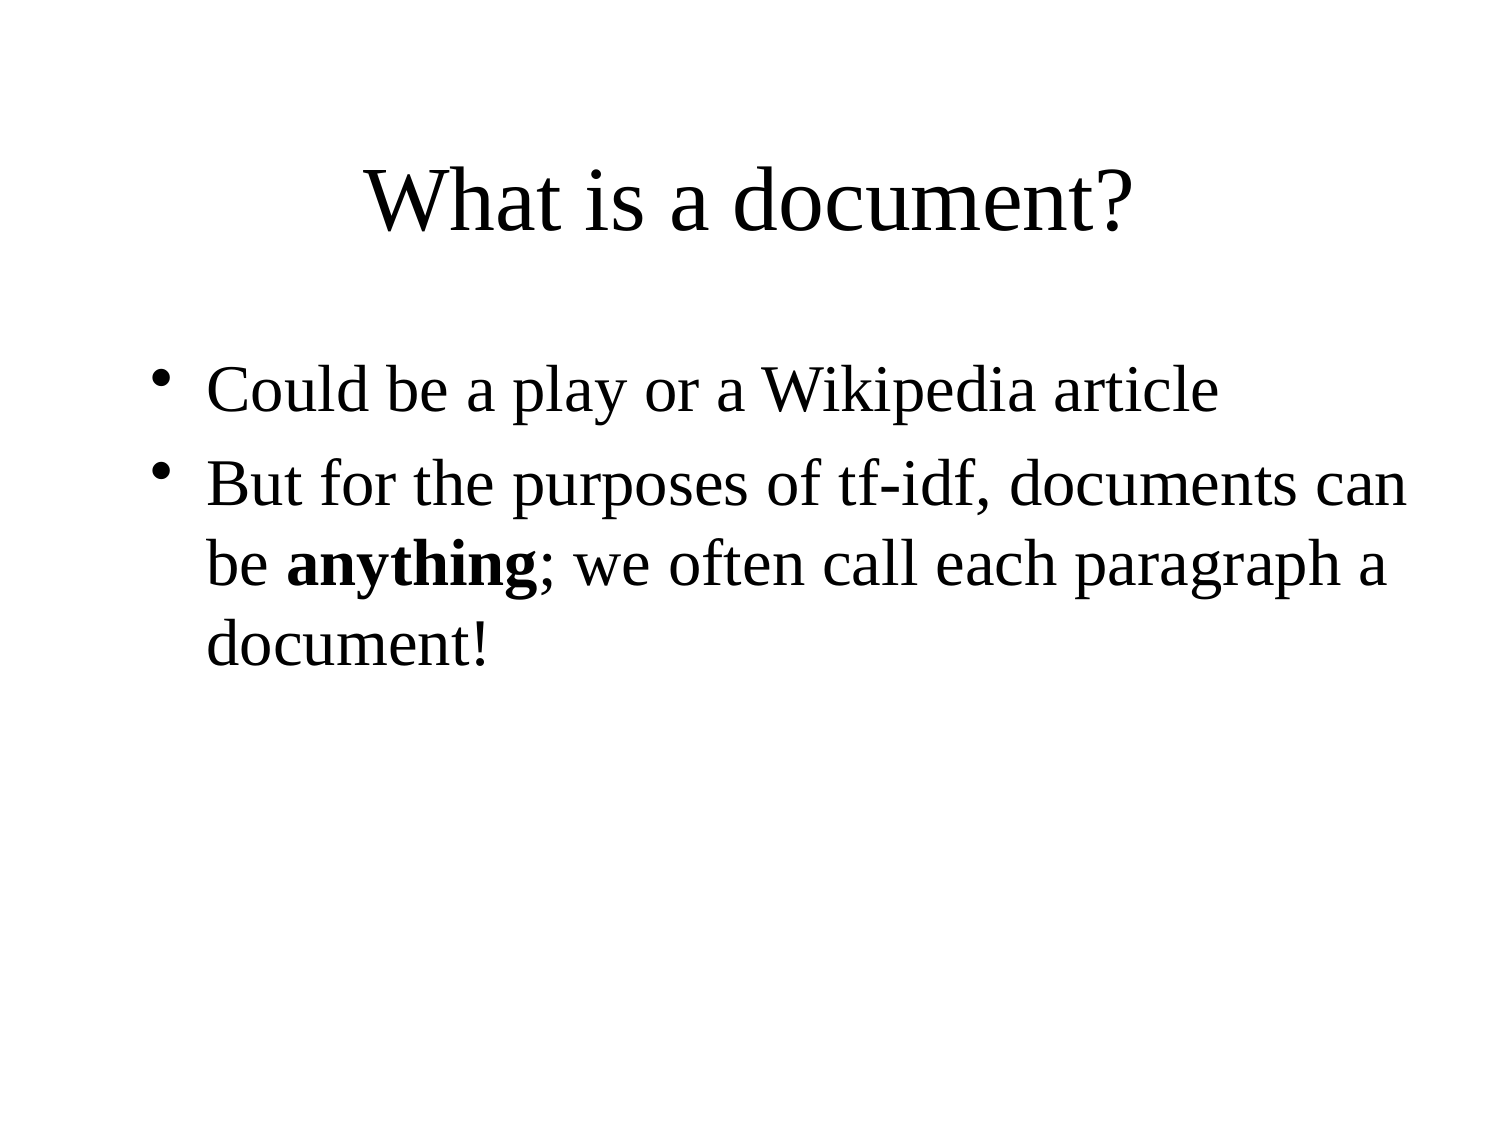

# What is a document?
Could be a play or a Wikipedia article
But for the purposes of tf-idf, documents can be anything; we often call each paragraph a document!